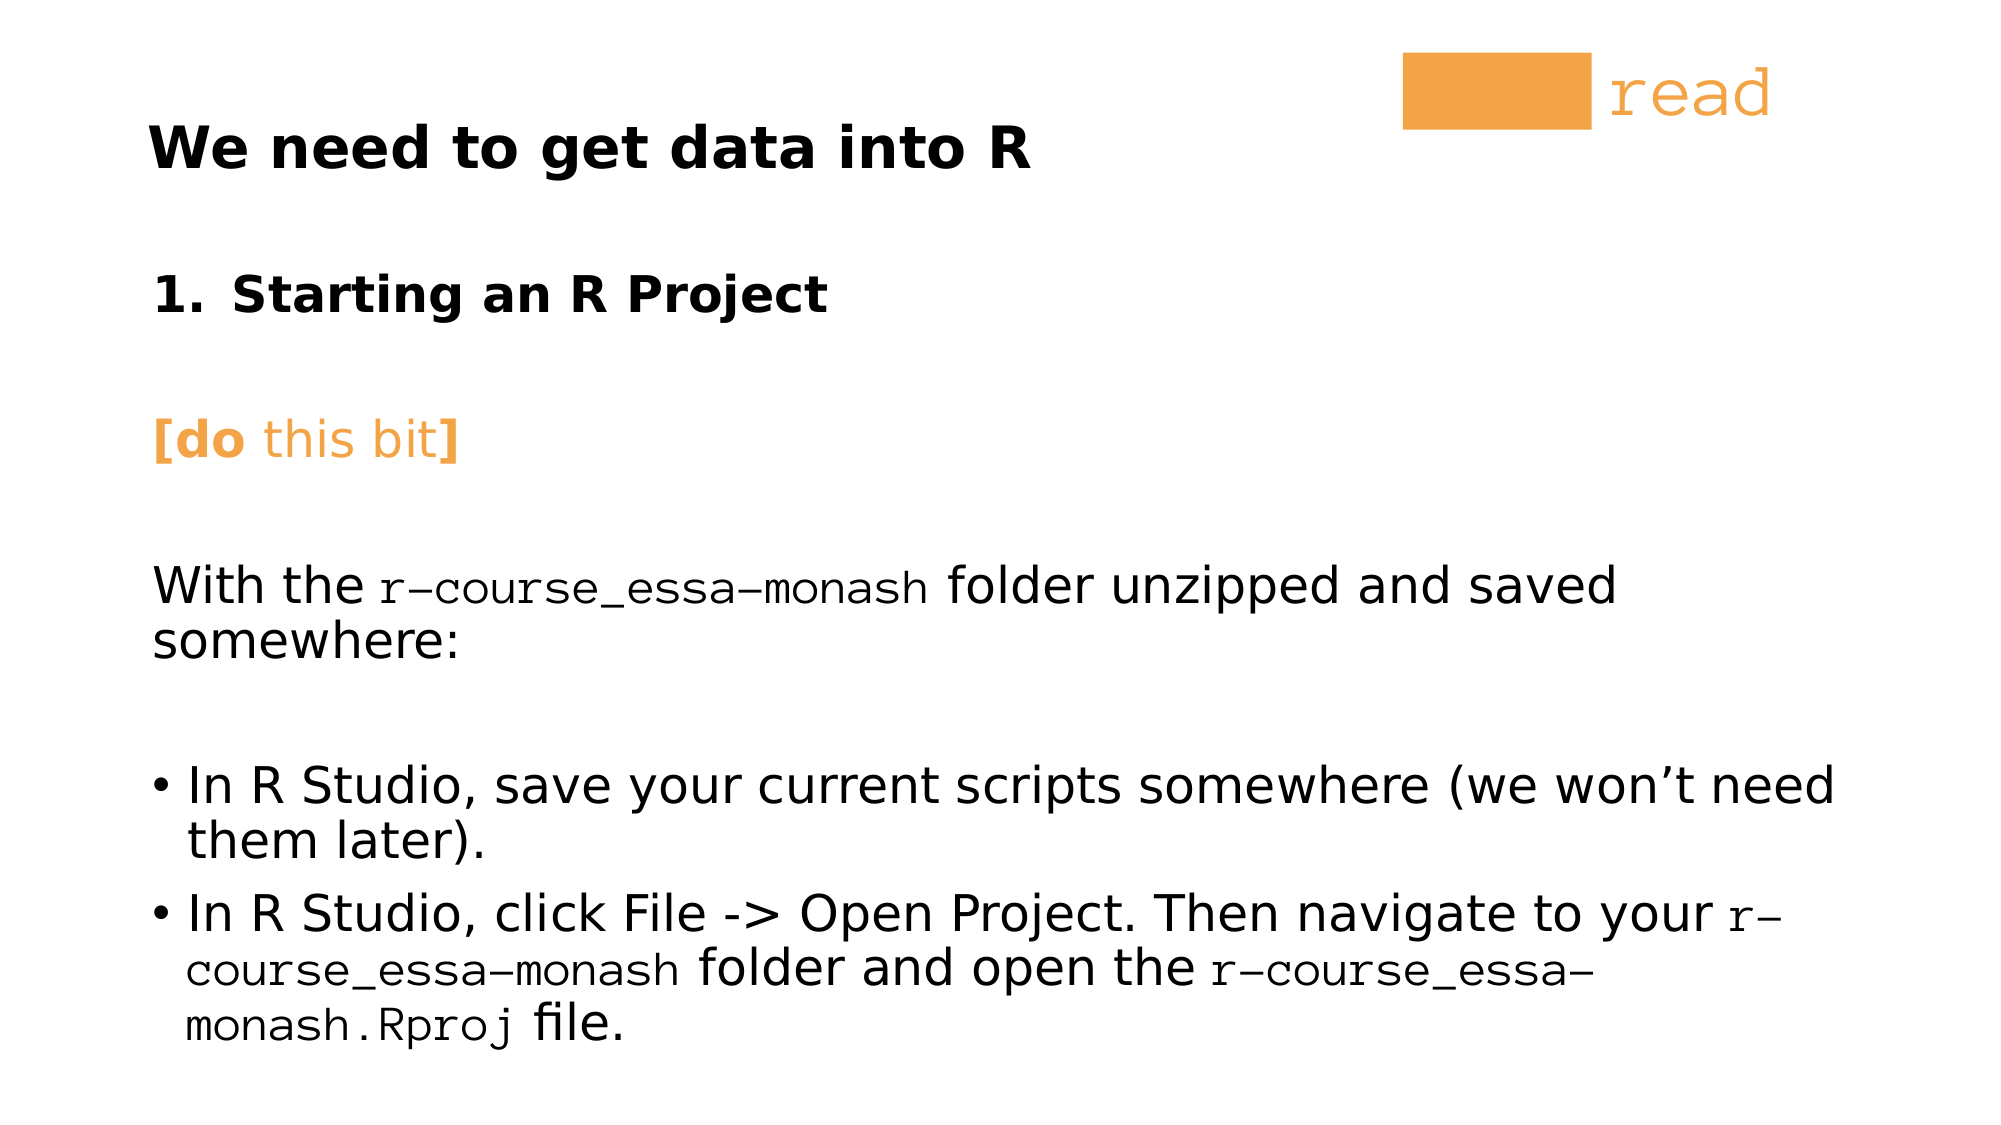

read

We need to get data into R
Starting an R Project

[do this bit]

With the r-course_essa-monash folder unzipped and saved somewhere:

In R Studio, save your current scripts somewhere (we won’t need them later).
In R Studio, click File -> Open Project. Then navigate to your r-course_essa-monash folder and open the r-course_essa-monash.Rproj file.